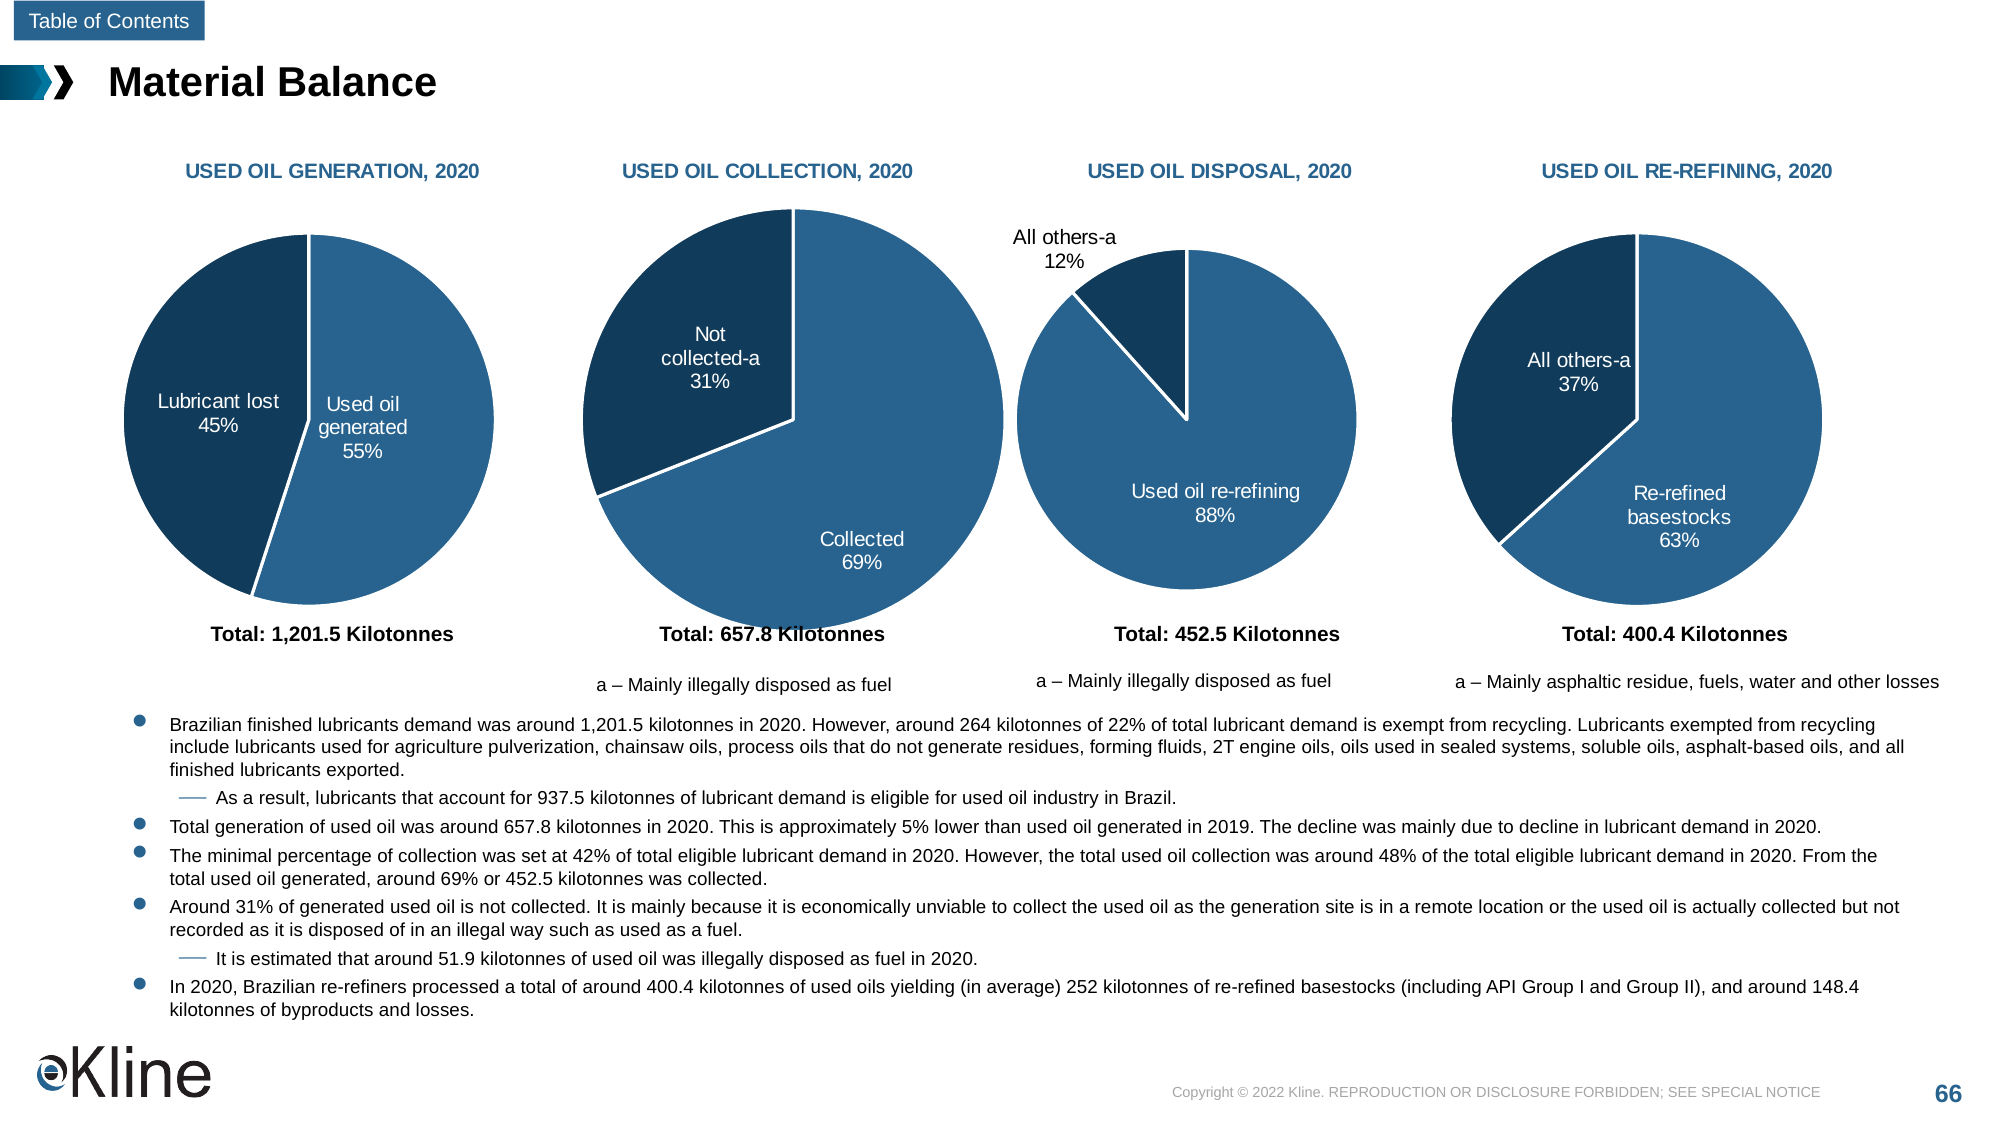

# Material Balance

### Chart: USED OIL GENERATION, 2020

| Category | Sales |
|---|---|
| Used oil generated | 0.55 |
| Lubricant lost | 0.45 |

### Chart: USED OIL COLLECTION, 2020

| Category | Sales |
|---|---|
| Collected | 0.69 |
| Not collected-a | 0.31 |

### Chart: USED OIL DISPOSAL, 2020

| Category | Sales |
|---|---|
| Used oil re-refining | 397.56579171349074 |
| All others-a | 52.32475117587319 |

### Chart: USED OIL RE-REFINING, 2020

| Category | B/E |
|---|---|
| Re-refined basestocks | 251.57107892957293 |
| All others-a | 145.9947127839178 |
Total: 1,201.5 Kilotonnes
Total: 657.8 Kilotonnes
Total: 452.5 Kilotonnes
Total: 400.4 Kilotonnes
a – Mainly illegally disposed as fuel
a – Mainly asphaltic residue, fuels, water and other losses
a – Mainly illegally disposed as fuel
Brazilian finished lubricants demand was around 1,201.5 kilotonnes in 2020. However, around 264 kilotonnes of 22% of total lubricant demand is exempt from recycling. Lubricants exempted from recycling include lubricants used for agriculture pulverization, chainsaw oils, process oils that do not generate residues, forming fluids, 2T engine oils, oils used in sealed systems, soluble oils, asphalt-based oils, and all finished lubricants exported.
As a result, lubricants that account for 937.5 kilotonnes of lubricant demand is eligible for used oil industry in Brazil.
Total generation of used oil was around 657.8 kilotonnes in 2020. This is approximately 5% lower than used oil generated in 2019. The decline was mainly due to decline in lubricant demand in 2020.
The minimal percentage of collection was set at 42% of total eligible lubricant demand in 2020. However, the total used oil collection was around 48% of the total eligible lubricant demand in 2020. From the total used oil generated, around 69% or 452.5 kilotonnes was collected.
Around 31% of generated used oil is not collected. It is mainly because it is economically unviable to collect the used oil as the generation site is in a remote location or the used oil is actually collected but not recorded as it is disposed of in an illegal way such as used as a fuel.
It is estimated that around 51.9 kilotonnes of used oil was illegally disposed as fuel in 2020.
In 2020, Brazilian re-refiners processed a total of around 400.4 kilotonnes of used oils yielding (in average) 252 kilotonnes of re-refined basestocks (including API Group I and Group II), and around 148.4 kilotonnes of byproducts and losses.